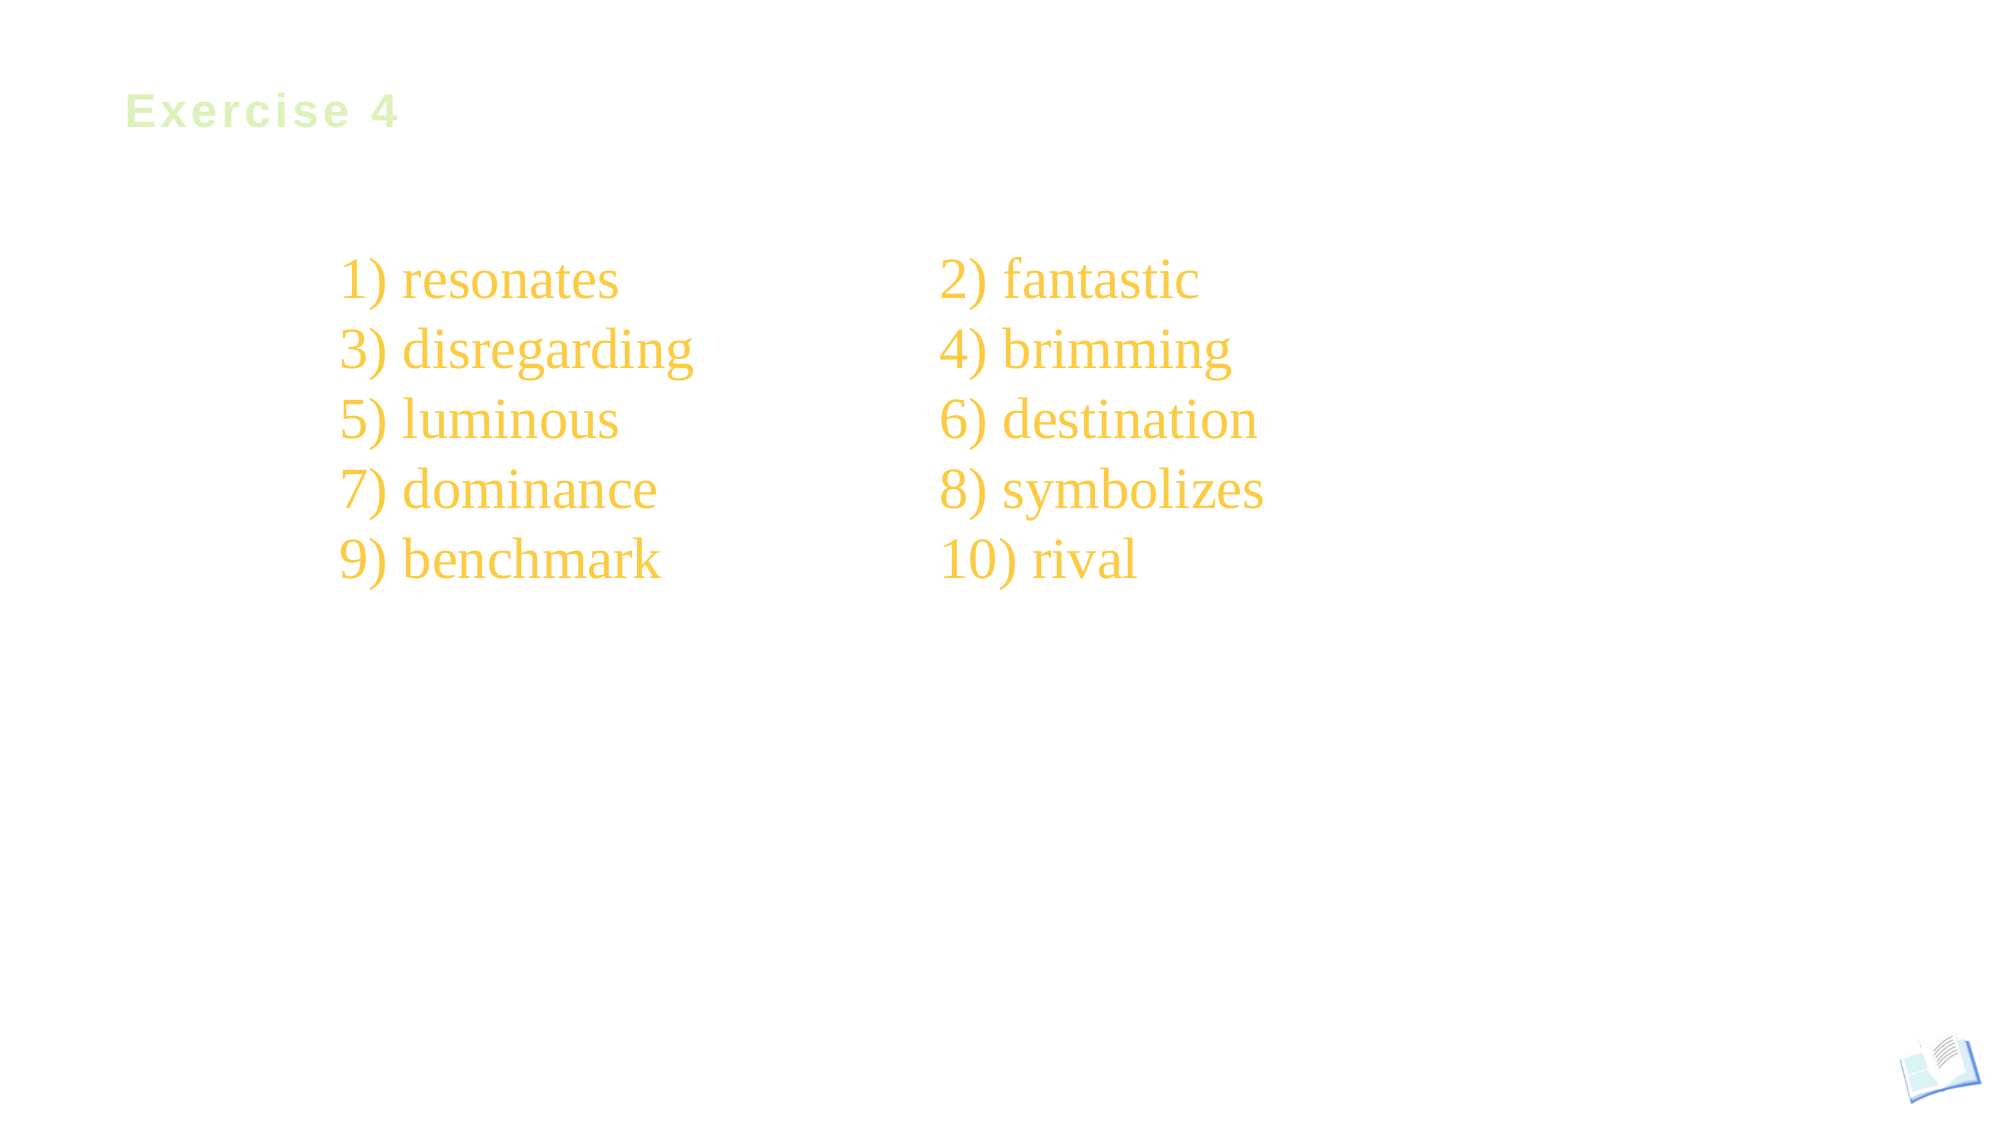

# Exercise 4
1) resonates			2) fantastic
3) disregarding		4) brimming
5) luminous			6) destination
7) dominance		8) symbolizes
9) benchmark		10) rival